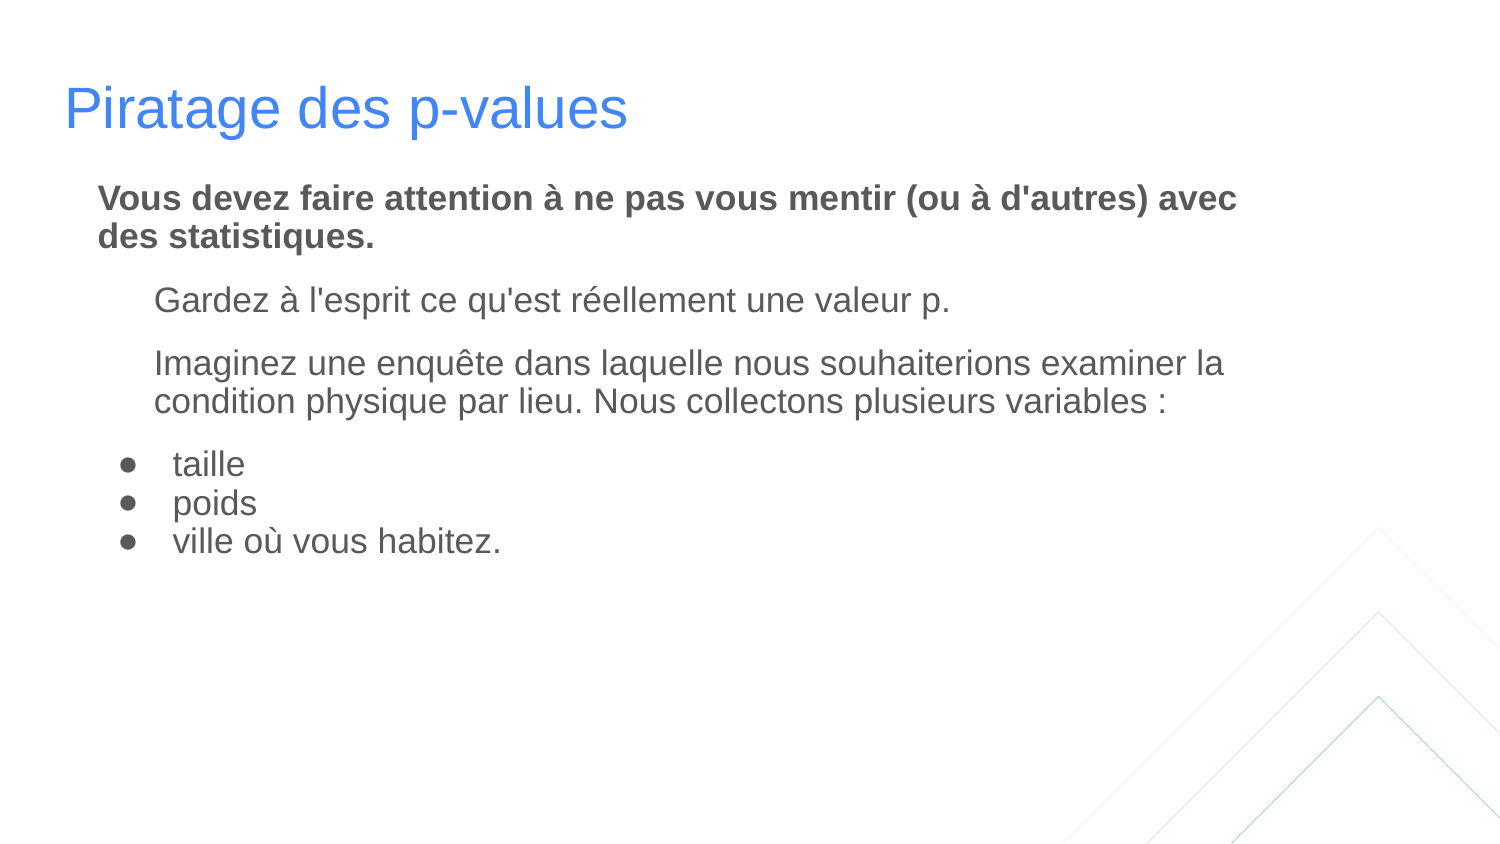

# Piratage des p-values
Vous devez faire attention à ne pas vous mentir (ou à d'autres) avec des statistiques.
Gardez à l'esprit ce qu'est réellement une valeur p.
Imaginez une enquête dans laquelle nous souhaiterions examiner la condition physique par lieu. Nous collectons plusieurs variables :
taille
poids
ville où vous habitez.